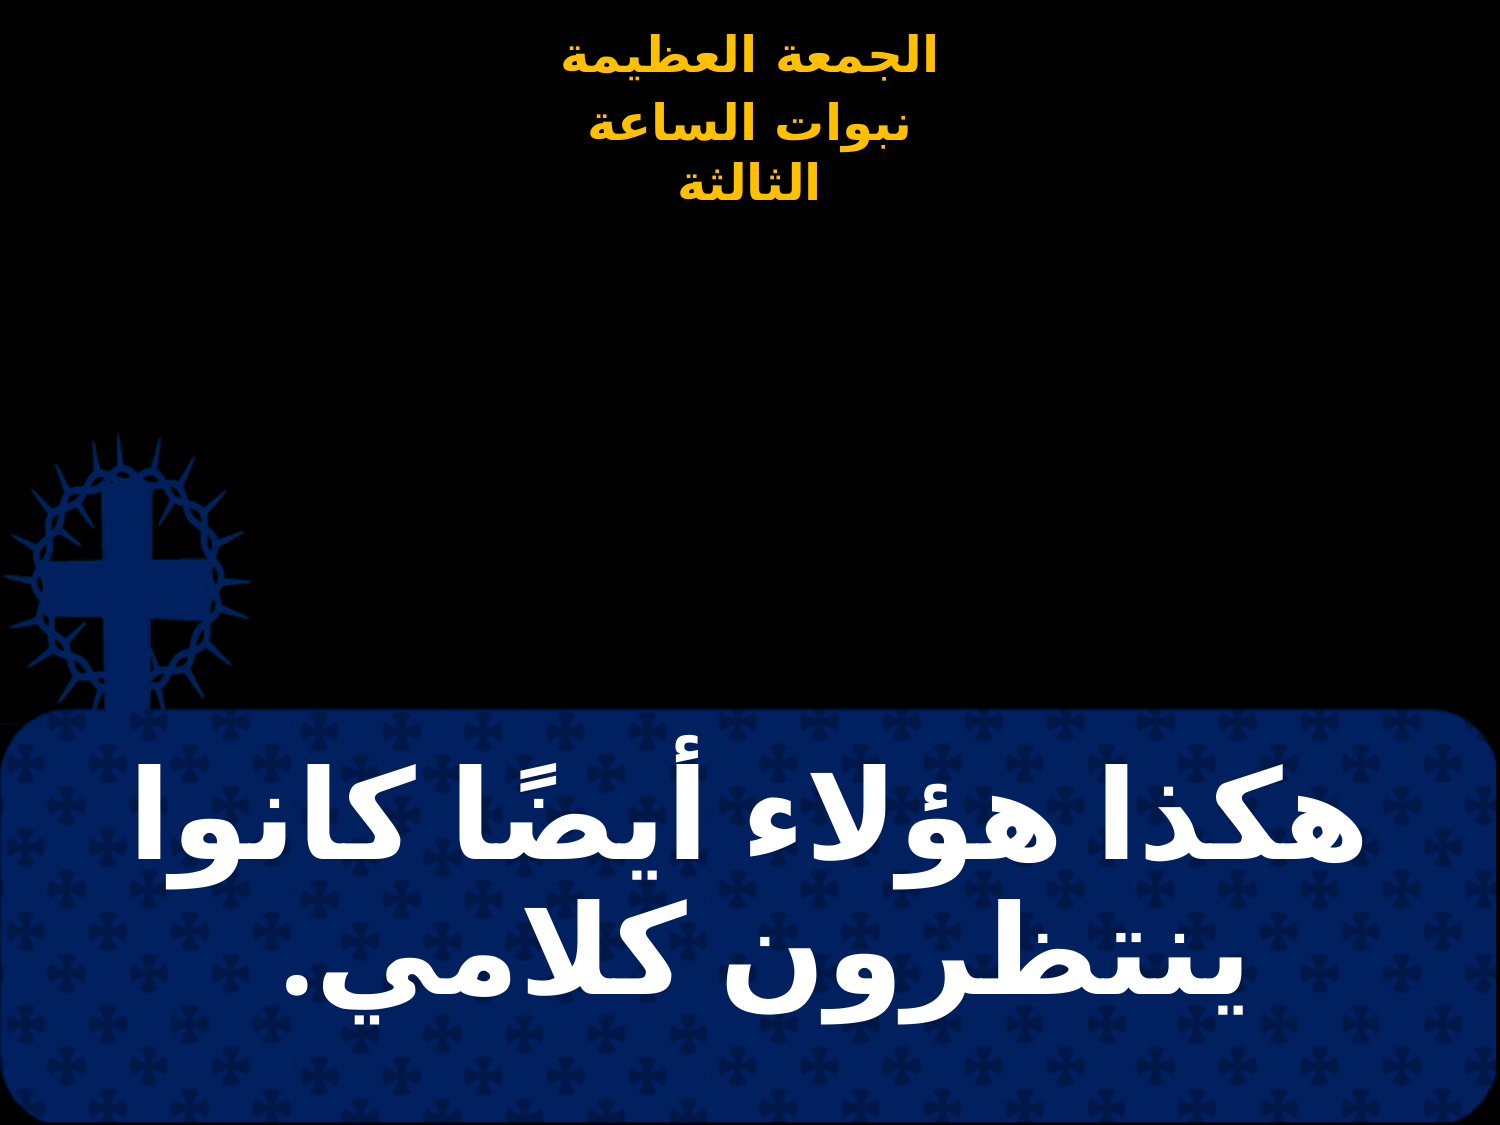

# هكذا هؤلاء أيضًا كانوا ينتظرون كلامي.